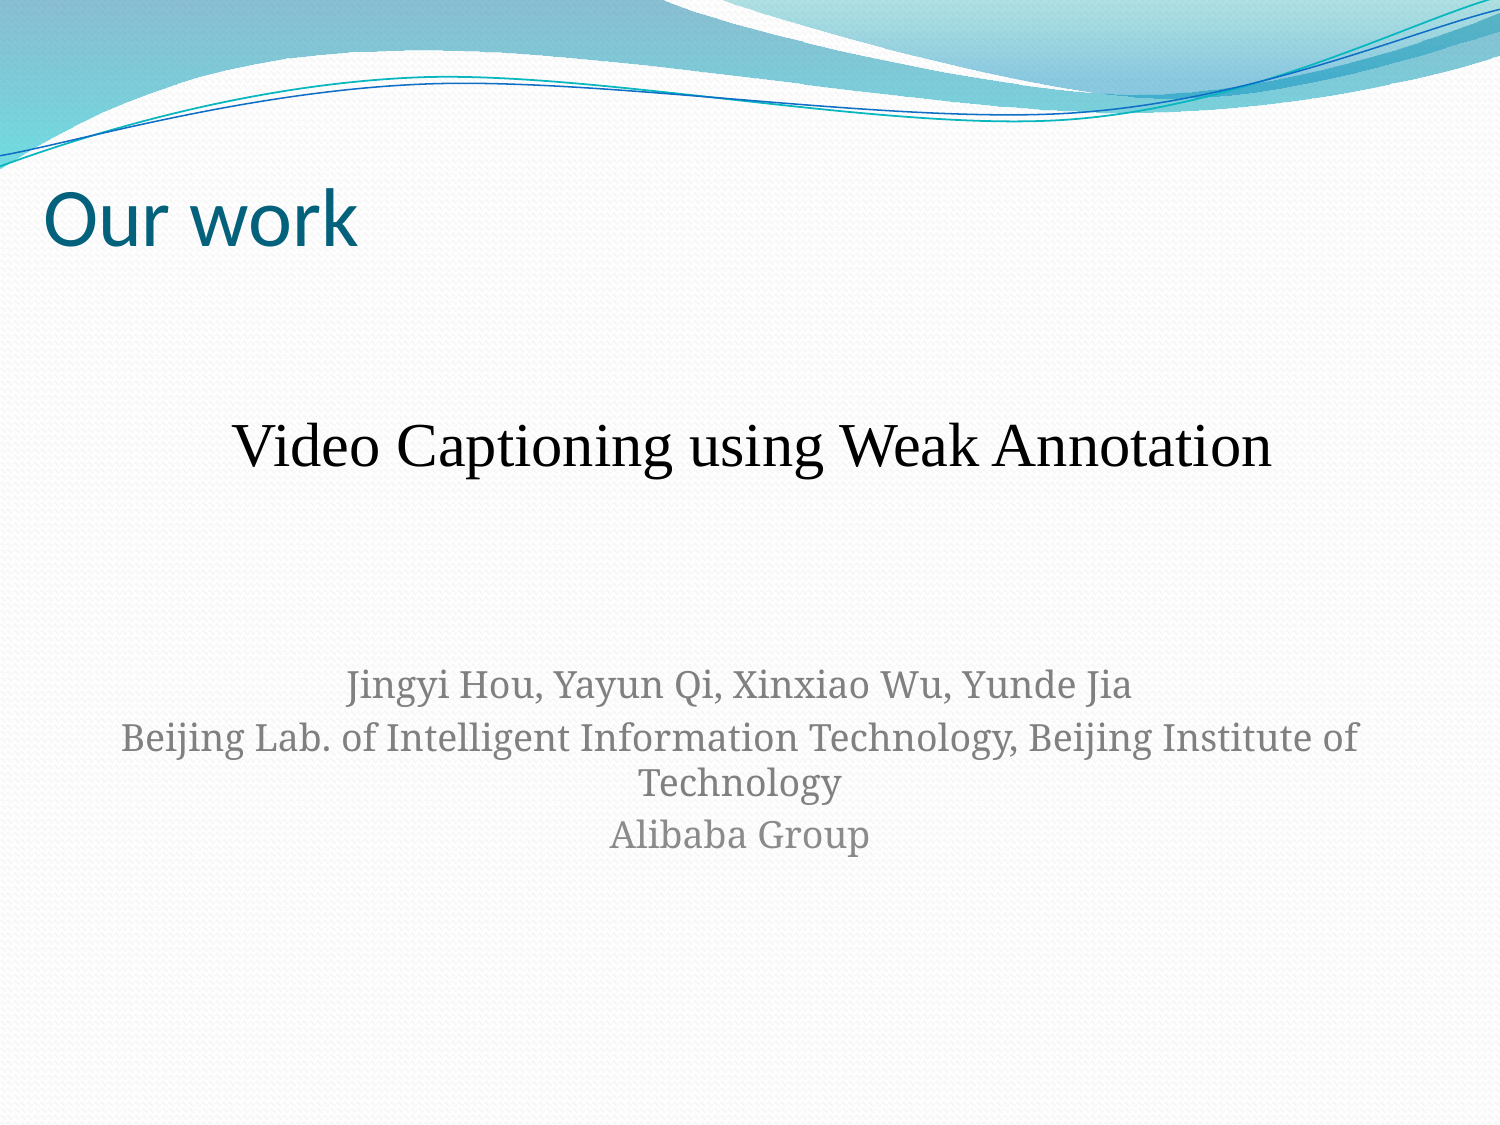

Our work

Video Captioning using Weak Annotation
Jingyi Hou, Yayun Qi, Xinxiao Wu, Yunde Jia
Beijing Lab. of Intelligent Information Technology, Beijing Institute of Technology
Alibaba Group